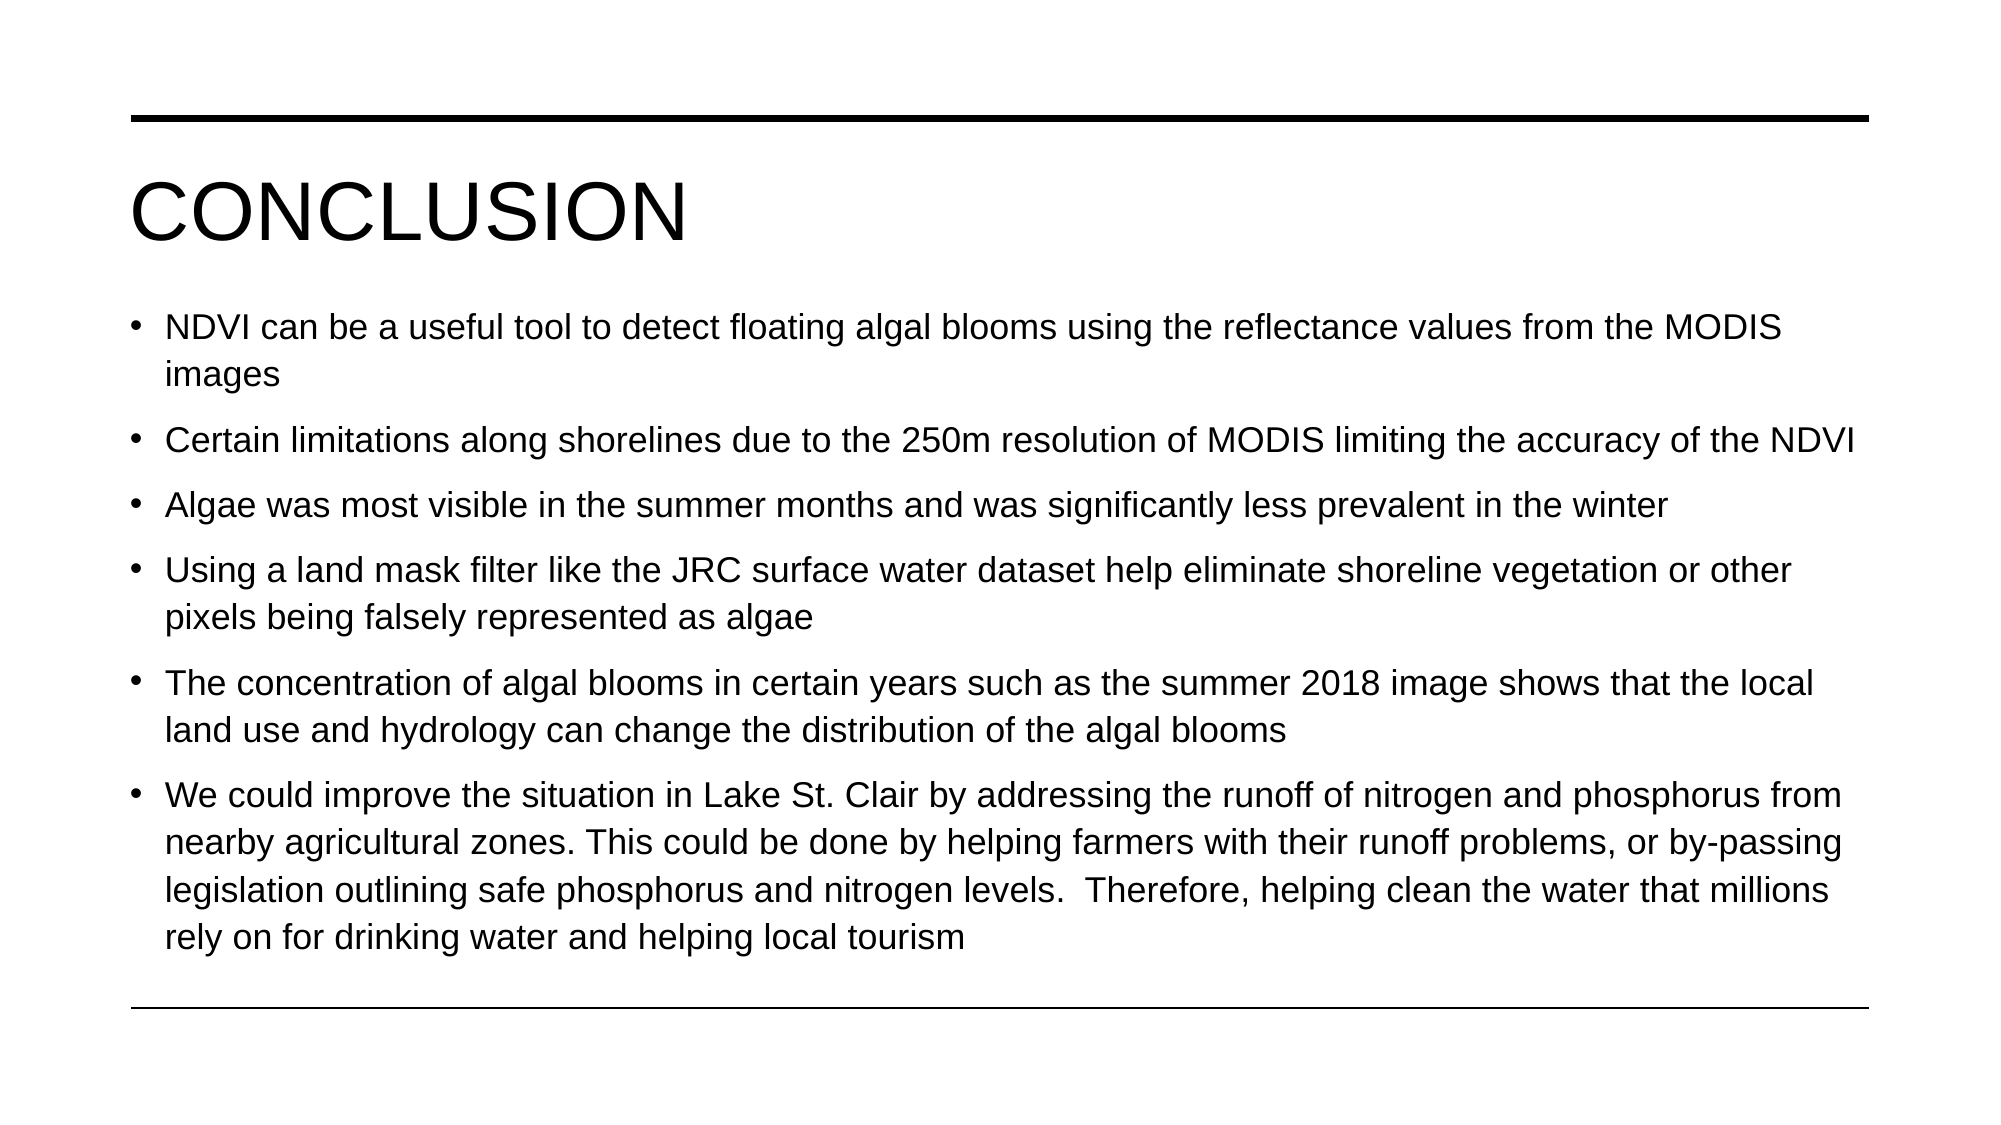

# Conclusion
NDVI can be a useful tool to detect floating algal blooms using the reflectance values from the MODIS images
Certain limitations along shorelines due to the 250m resolution of MODIS limiting the accuracy of the NDVI
Algae was most visible in the summer months and was significantly less prevalent in the winter
Using a land mask filter like the JRC surface water dataset help eliminate shoreline vegetation or other pixels being falsely represented as algae
The concentration of algal blooms in certain years such as the summer 2018 image shows that the local land use and hydrology can change the distribution of the algal blooms
We could improve the situation in Lake St. Clair by addressing the runoff of nitrogen and phosphorus from nearby agricultural zones. This could be done by helping farmers with their runoff problems, or by-passing legislation outlining safe phosphorus and nitrogen levels.  Therefore, helping clean the water that millions rely on for drinking water and helping local tourism